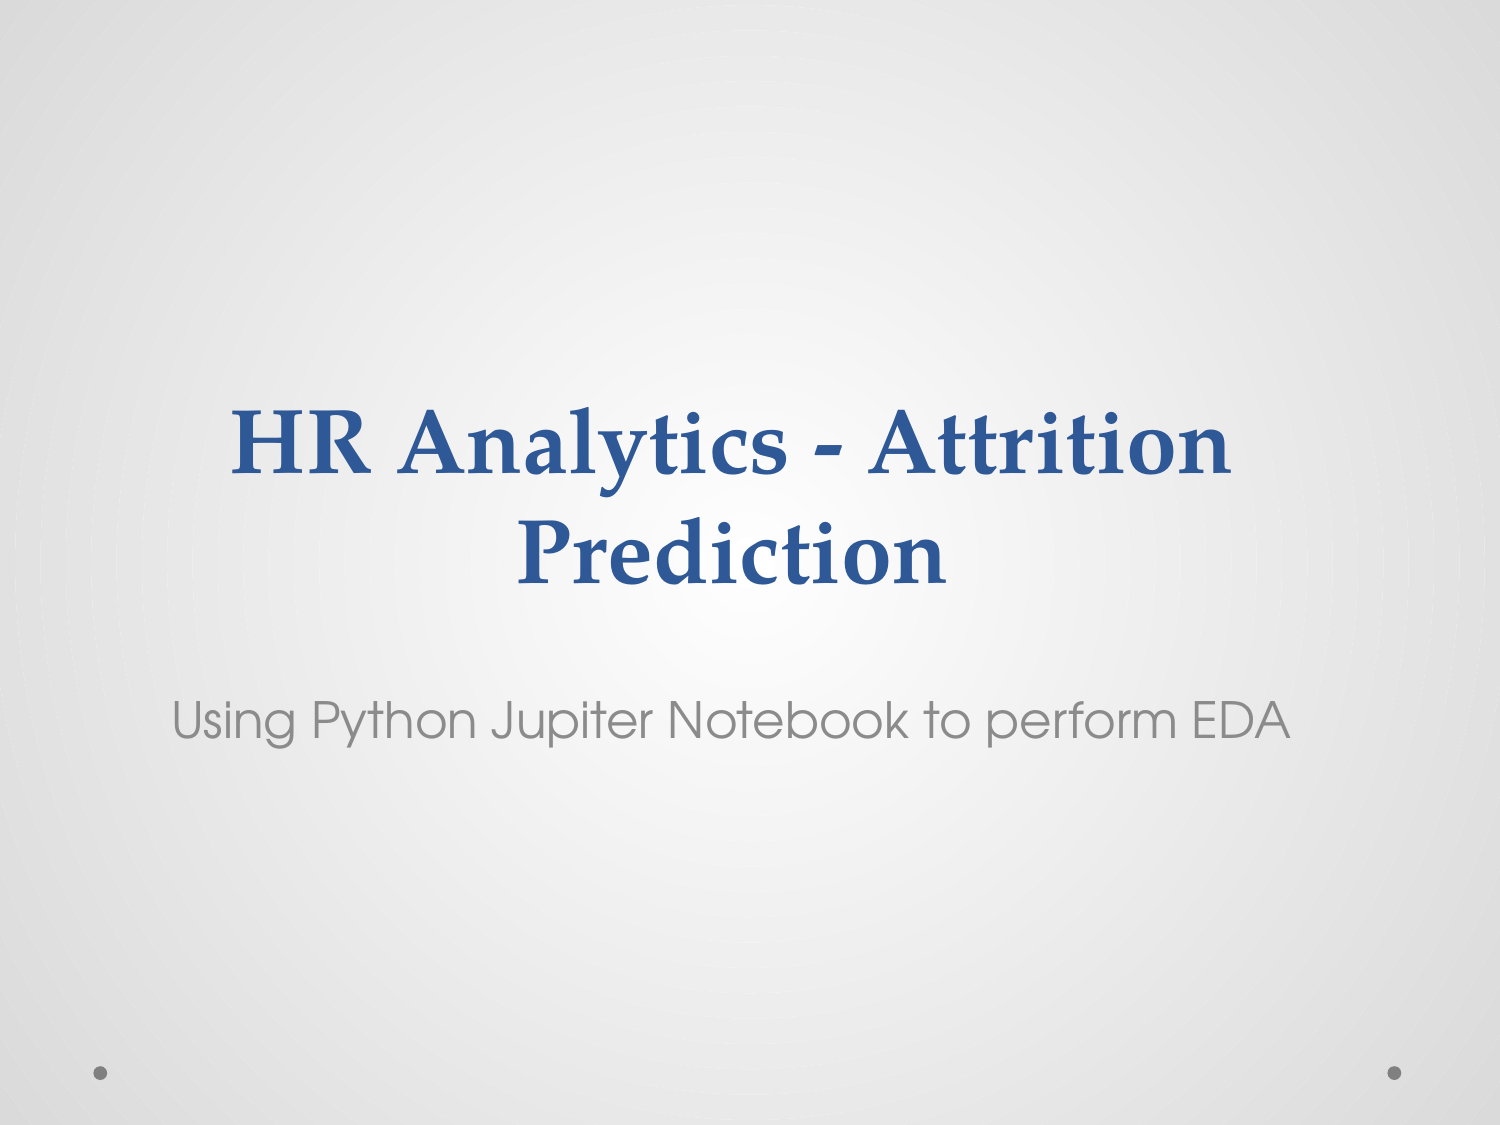

# HR Analytics - Attrition Prediction
Using Python Jupiter Notebook to perform EDA